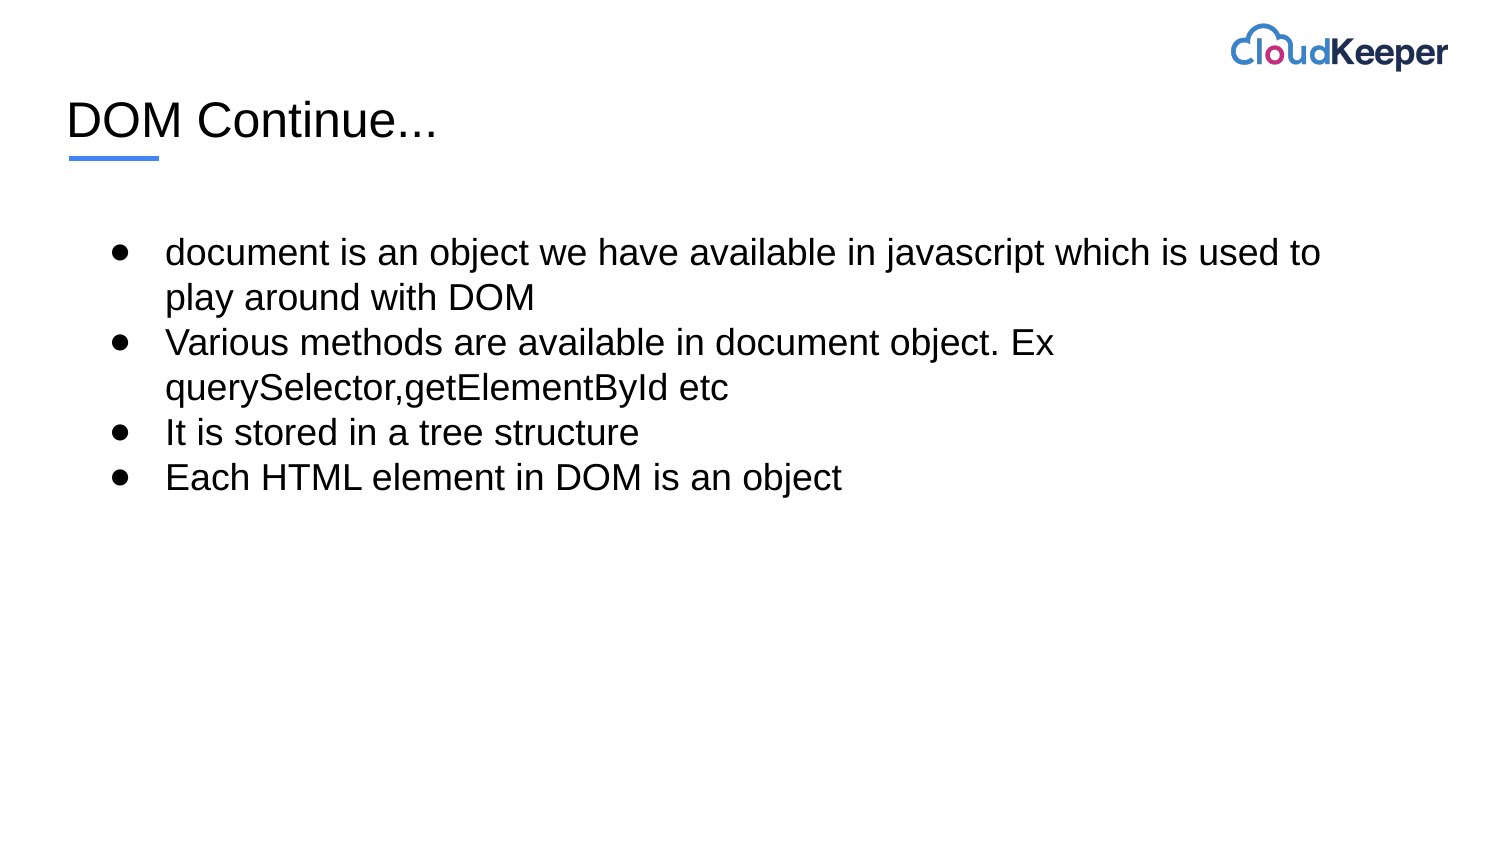

# DOM Continue...
document is an object we have available in javascript which is used to play around with DOM
Various methods are available in document object. Ex querySelector,getElementById etc
It is stored in a tree structure
Each HTML element in DOM is an object